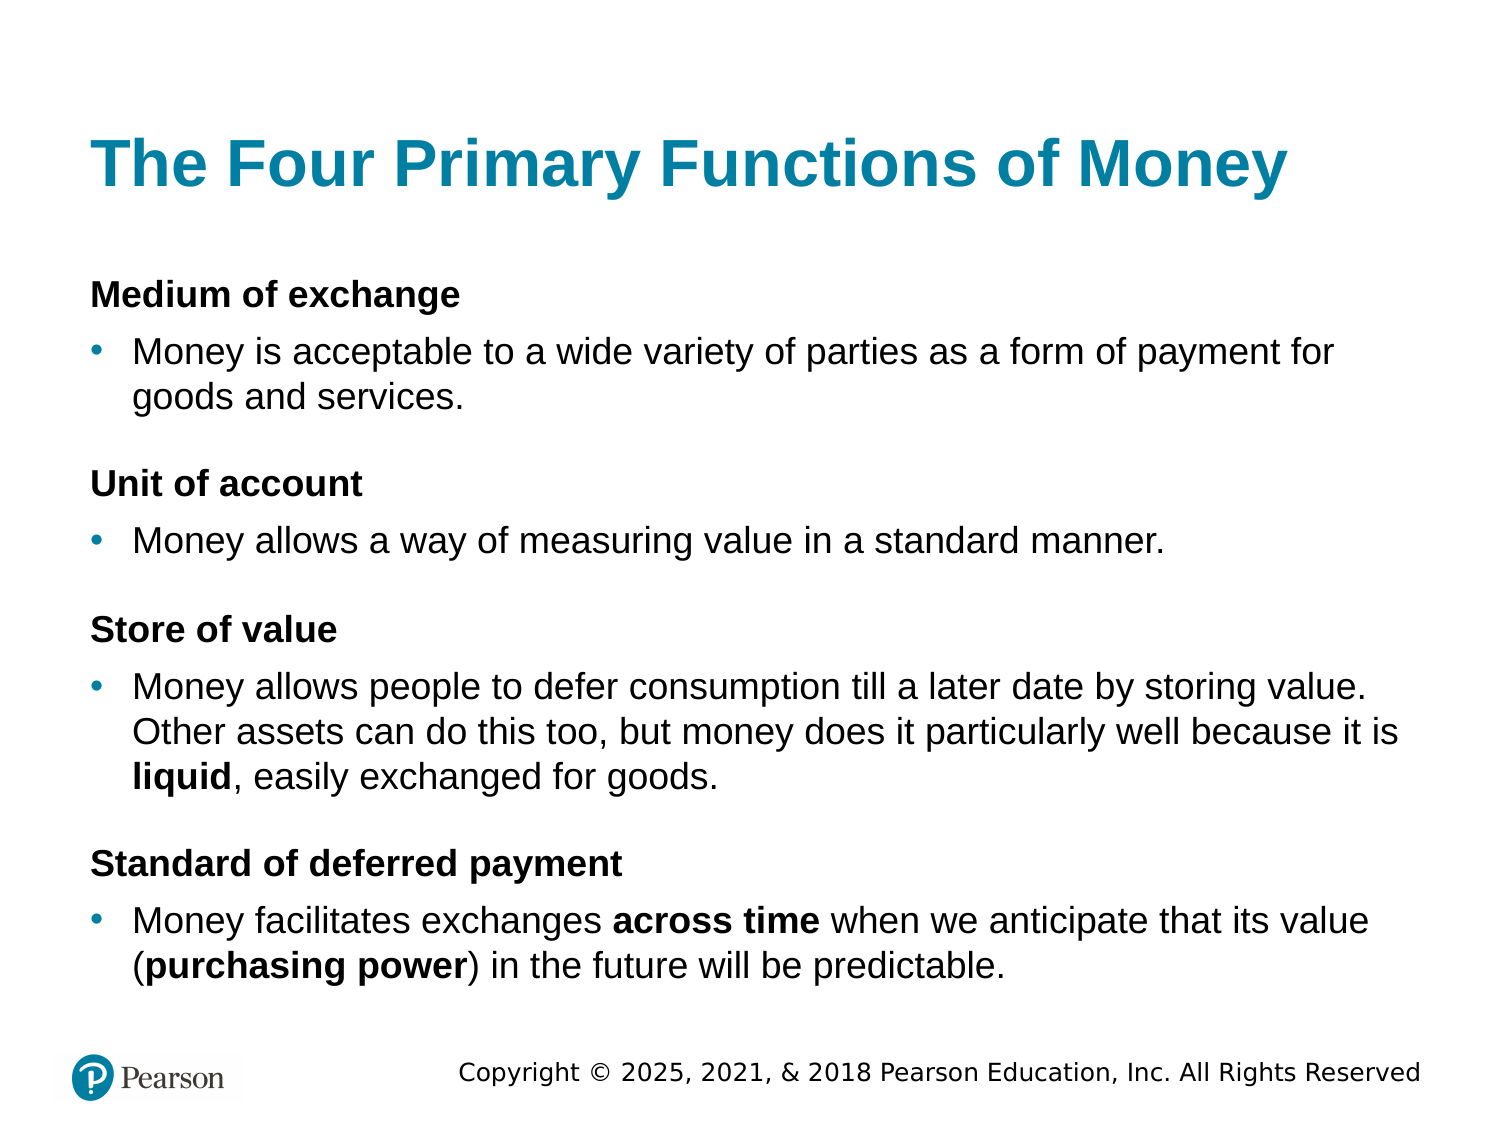

# The Four Primary Functions of Money
Medium of exchange
Money is acceptable to a wide variety of parties as a form of payment for goods and services.
Unit of account
Money allows a way of measuring value in a standard manner.
Store of value
Money allows people to defer consumption till a later date by storing value. Other assets can do this too, but money does it particularly well because it is liquid, easily exchanged for goods.
Standard of deferred payment
Money facilitates exchanges across time when we anticipate that its value (purchasing power) in the future will be predictable.